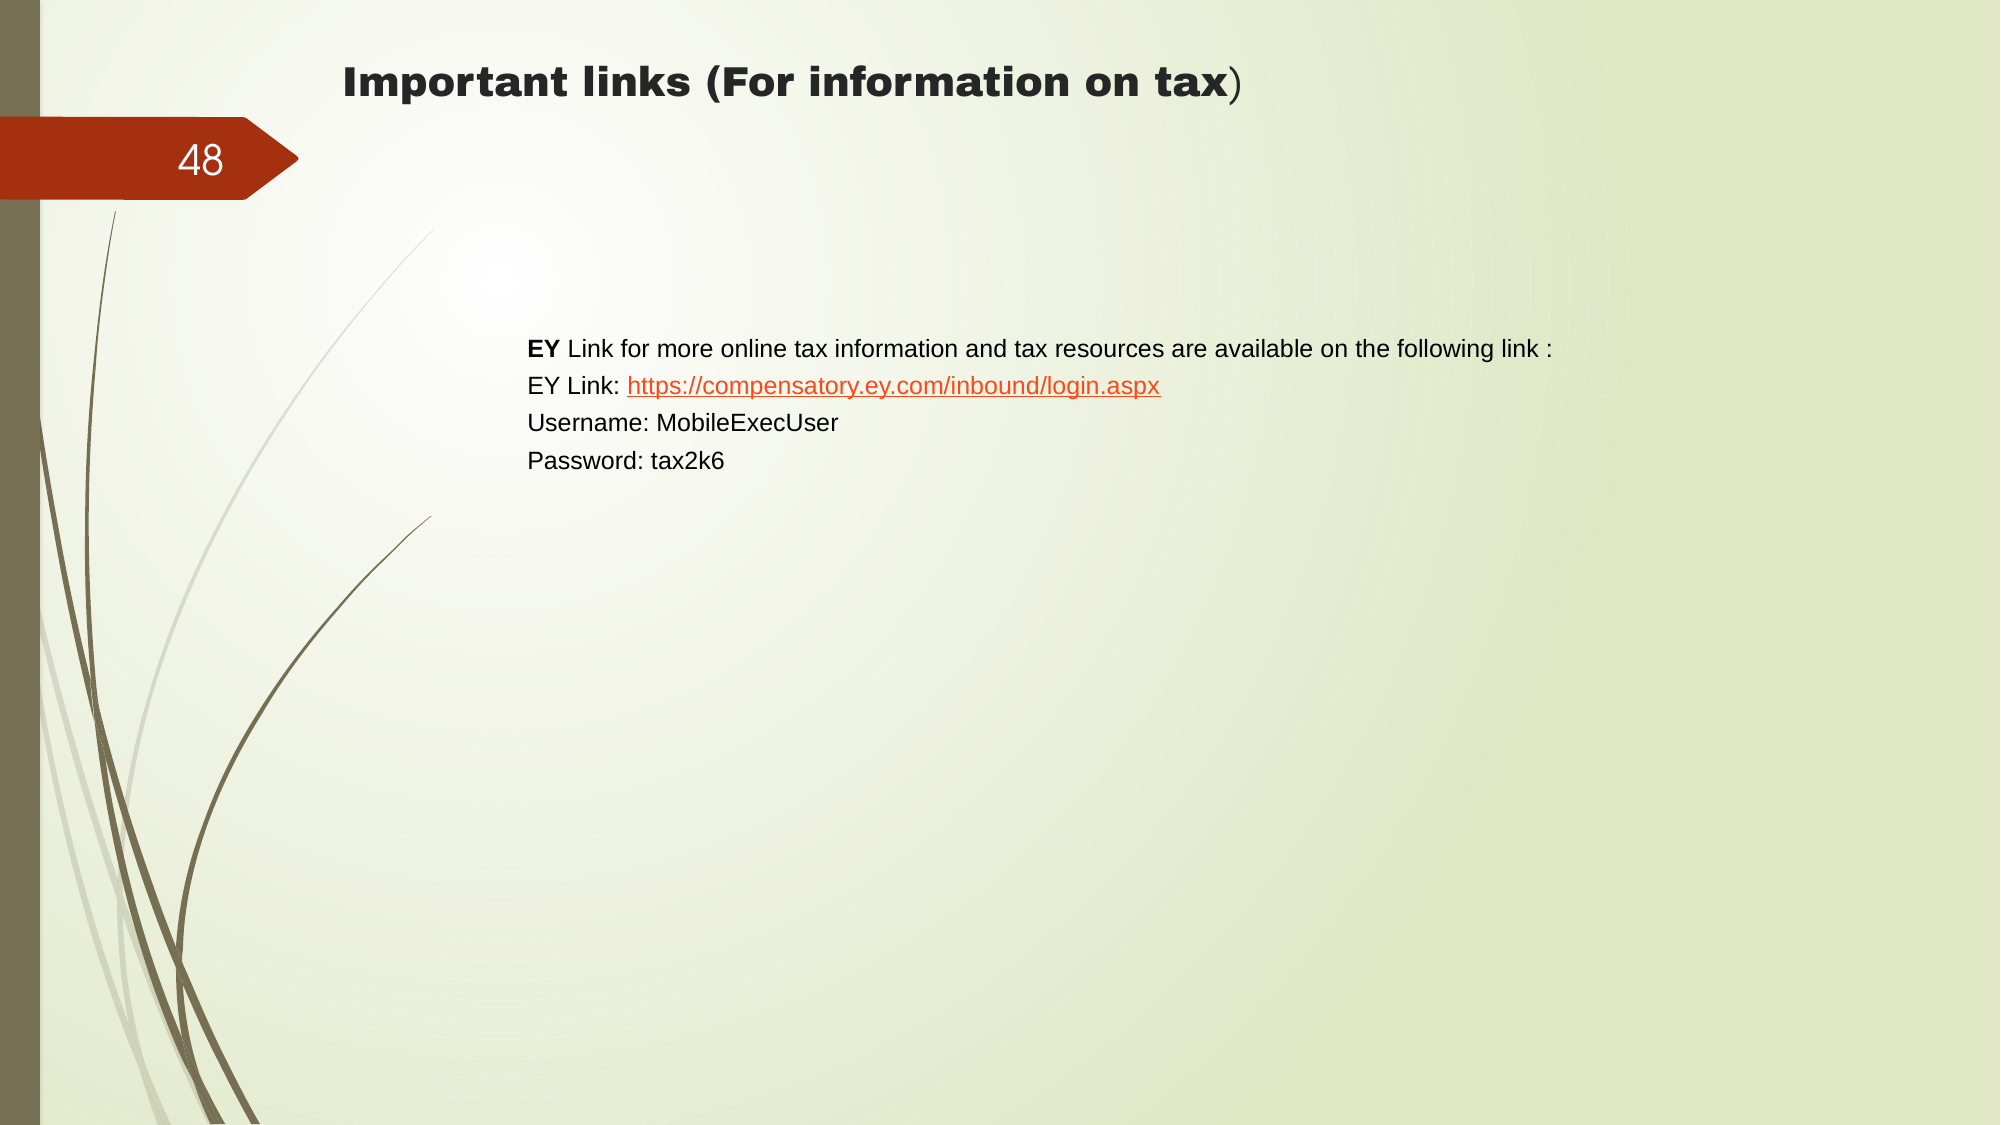

# Important links (For information on tax)
48

EY Link for more online tax information and tax resources are available on the following link :
EY Link: https://compensatory.ey.com/inbound/login.aspx
Username: MobileExecUser
Password: tax2k6